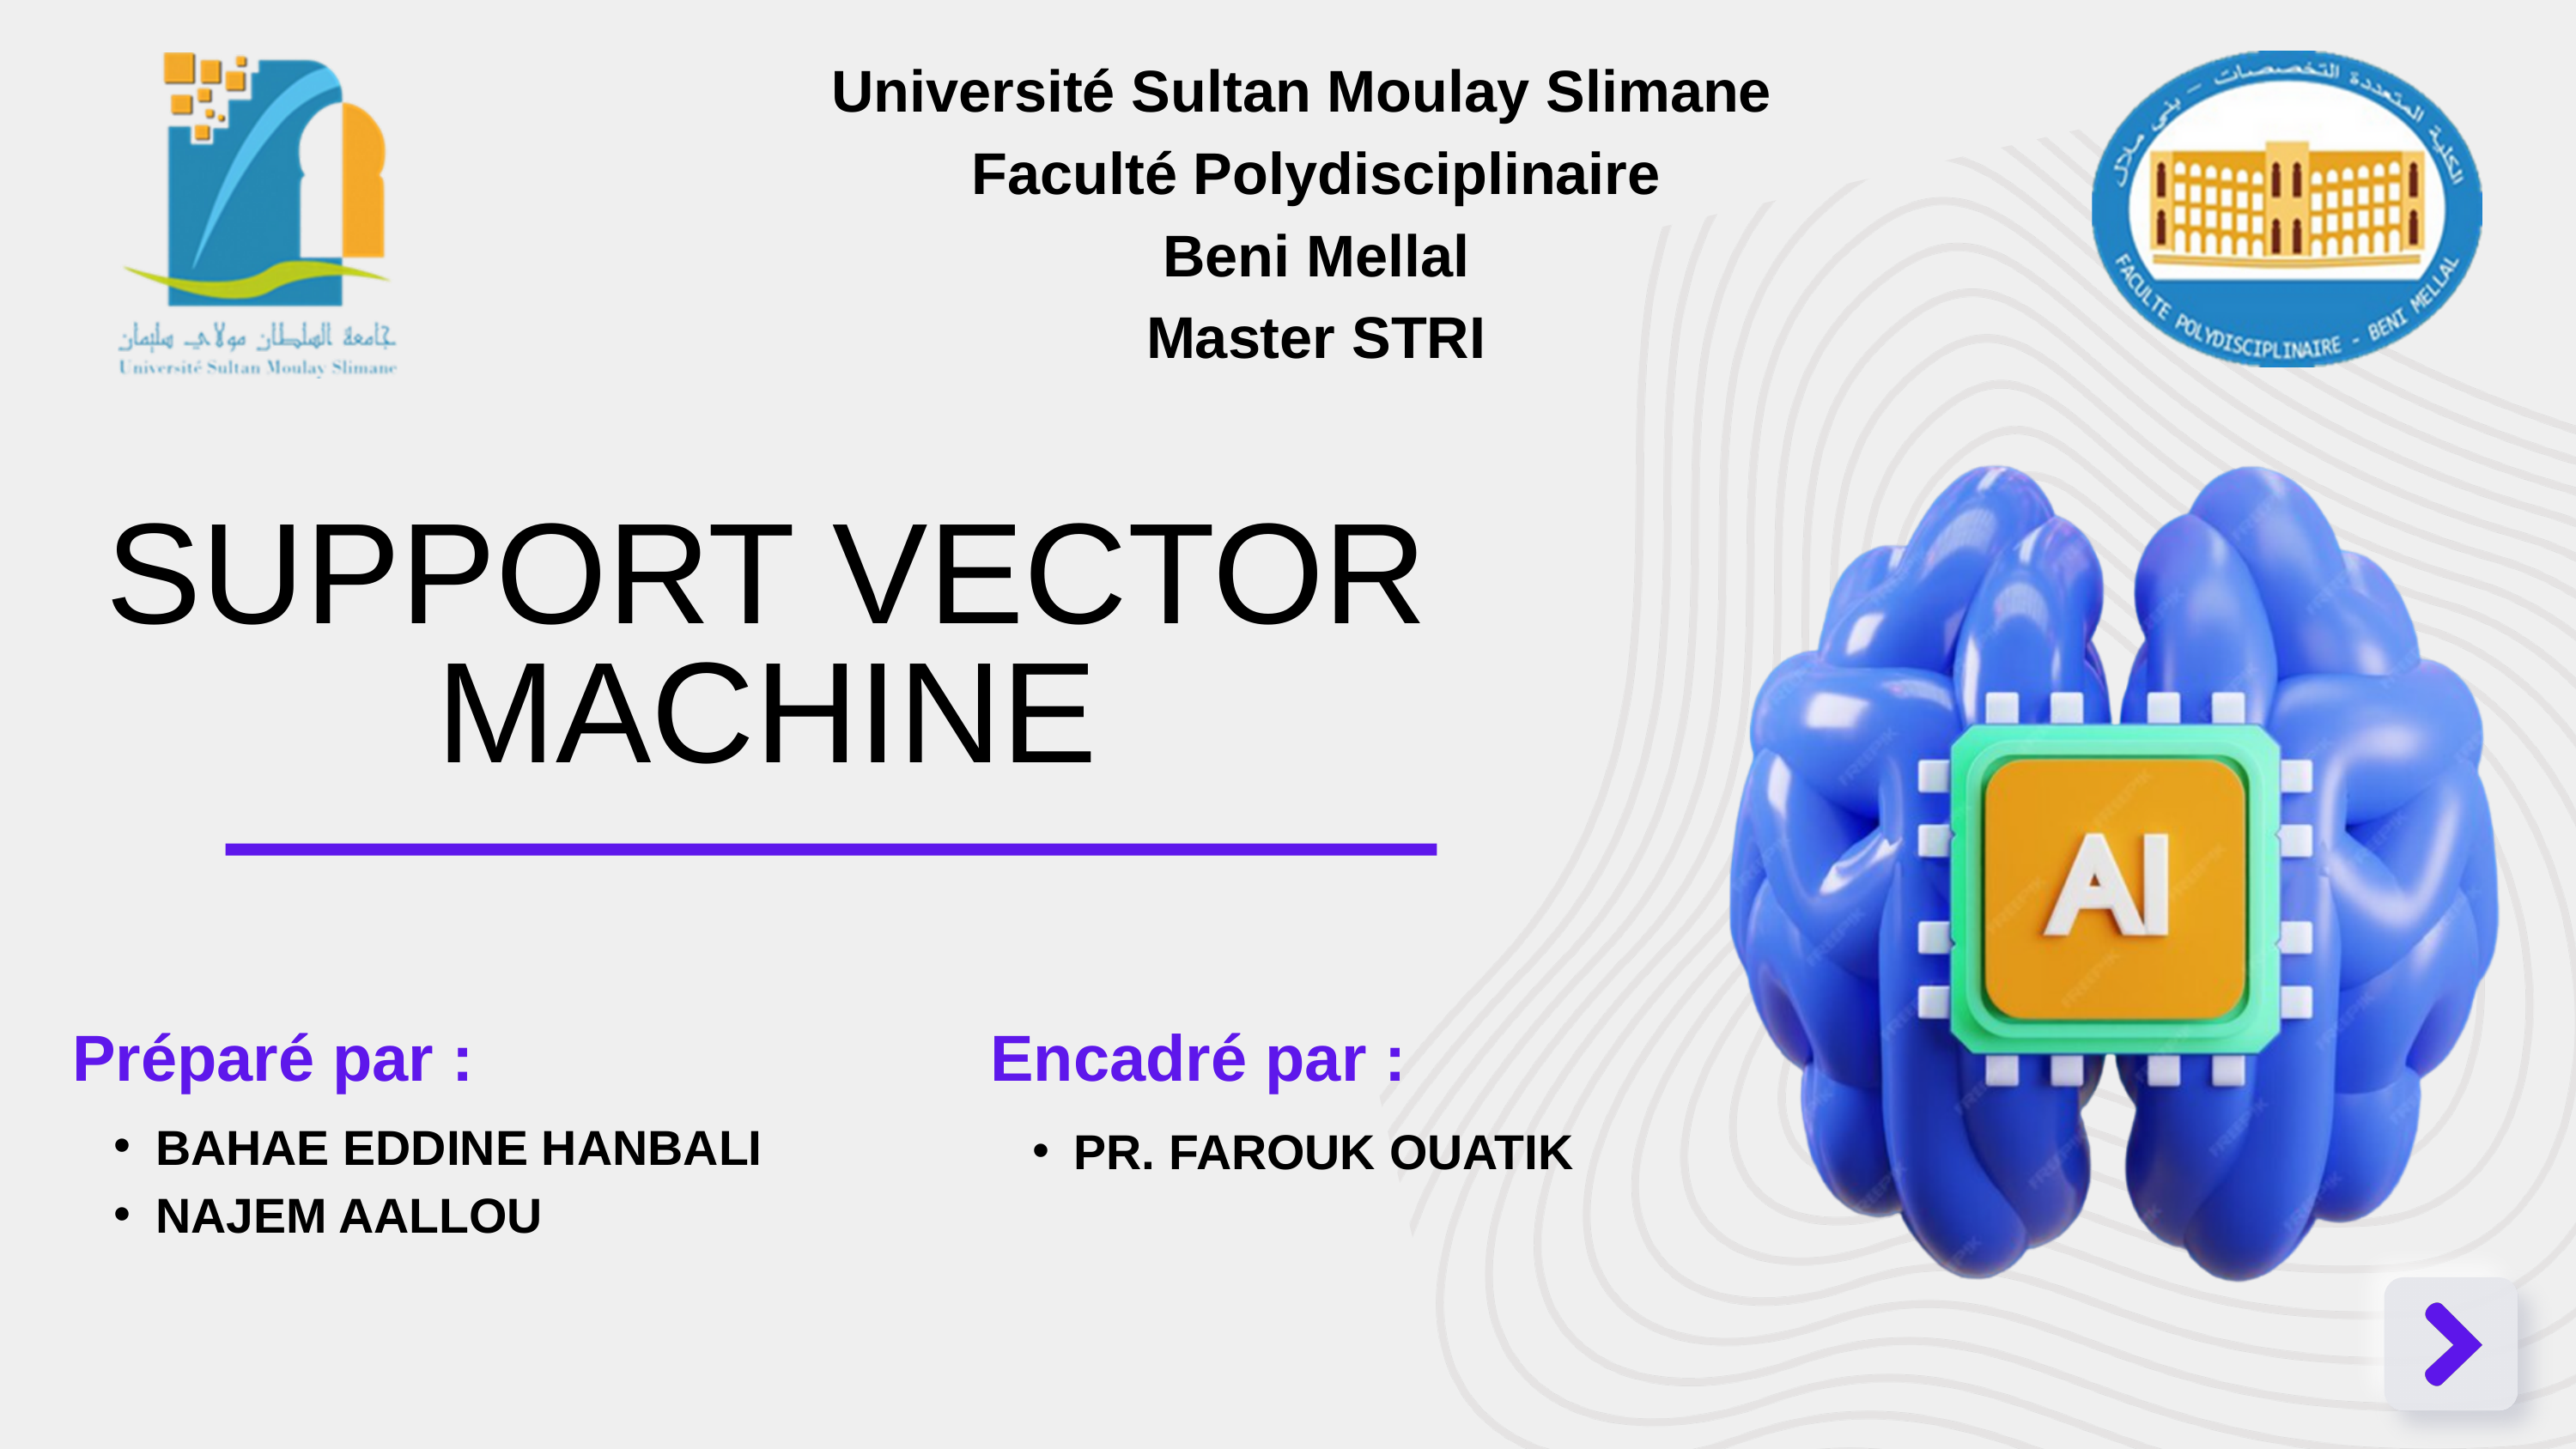

Université Sultan Moulay Slimane
Faculté Polydisciplinaire
Beni Mellal
Master STRI

SUPPORT VECTOR MACHINE

Préparé par :

Encadré par :
BAHAE EDDINE HANBALI
NAJEM AALLOU
PR. FAROUK OUATIK